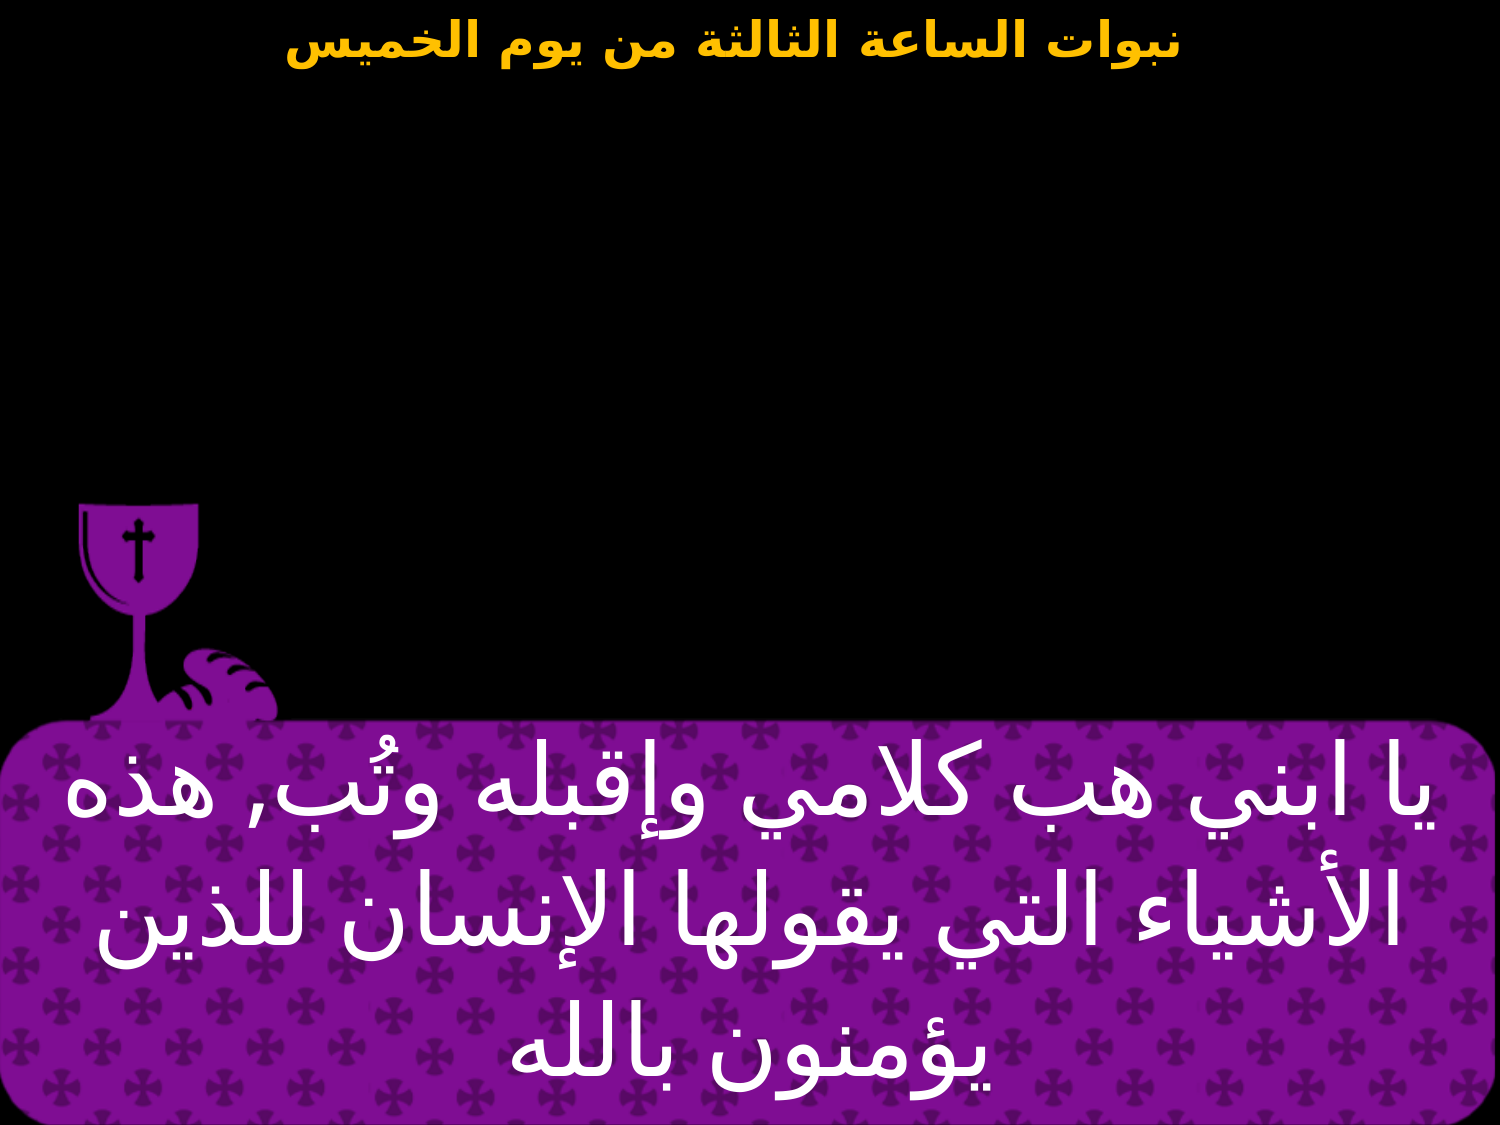

| يا ابني هب كلامي وإقبله وتُب, هذه الأشياء التي يقولها الإنسان للذين يؤمنون بالله |
| --- |